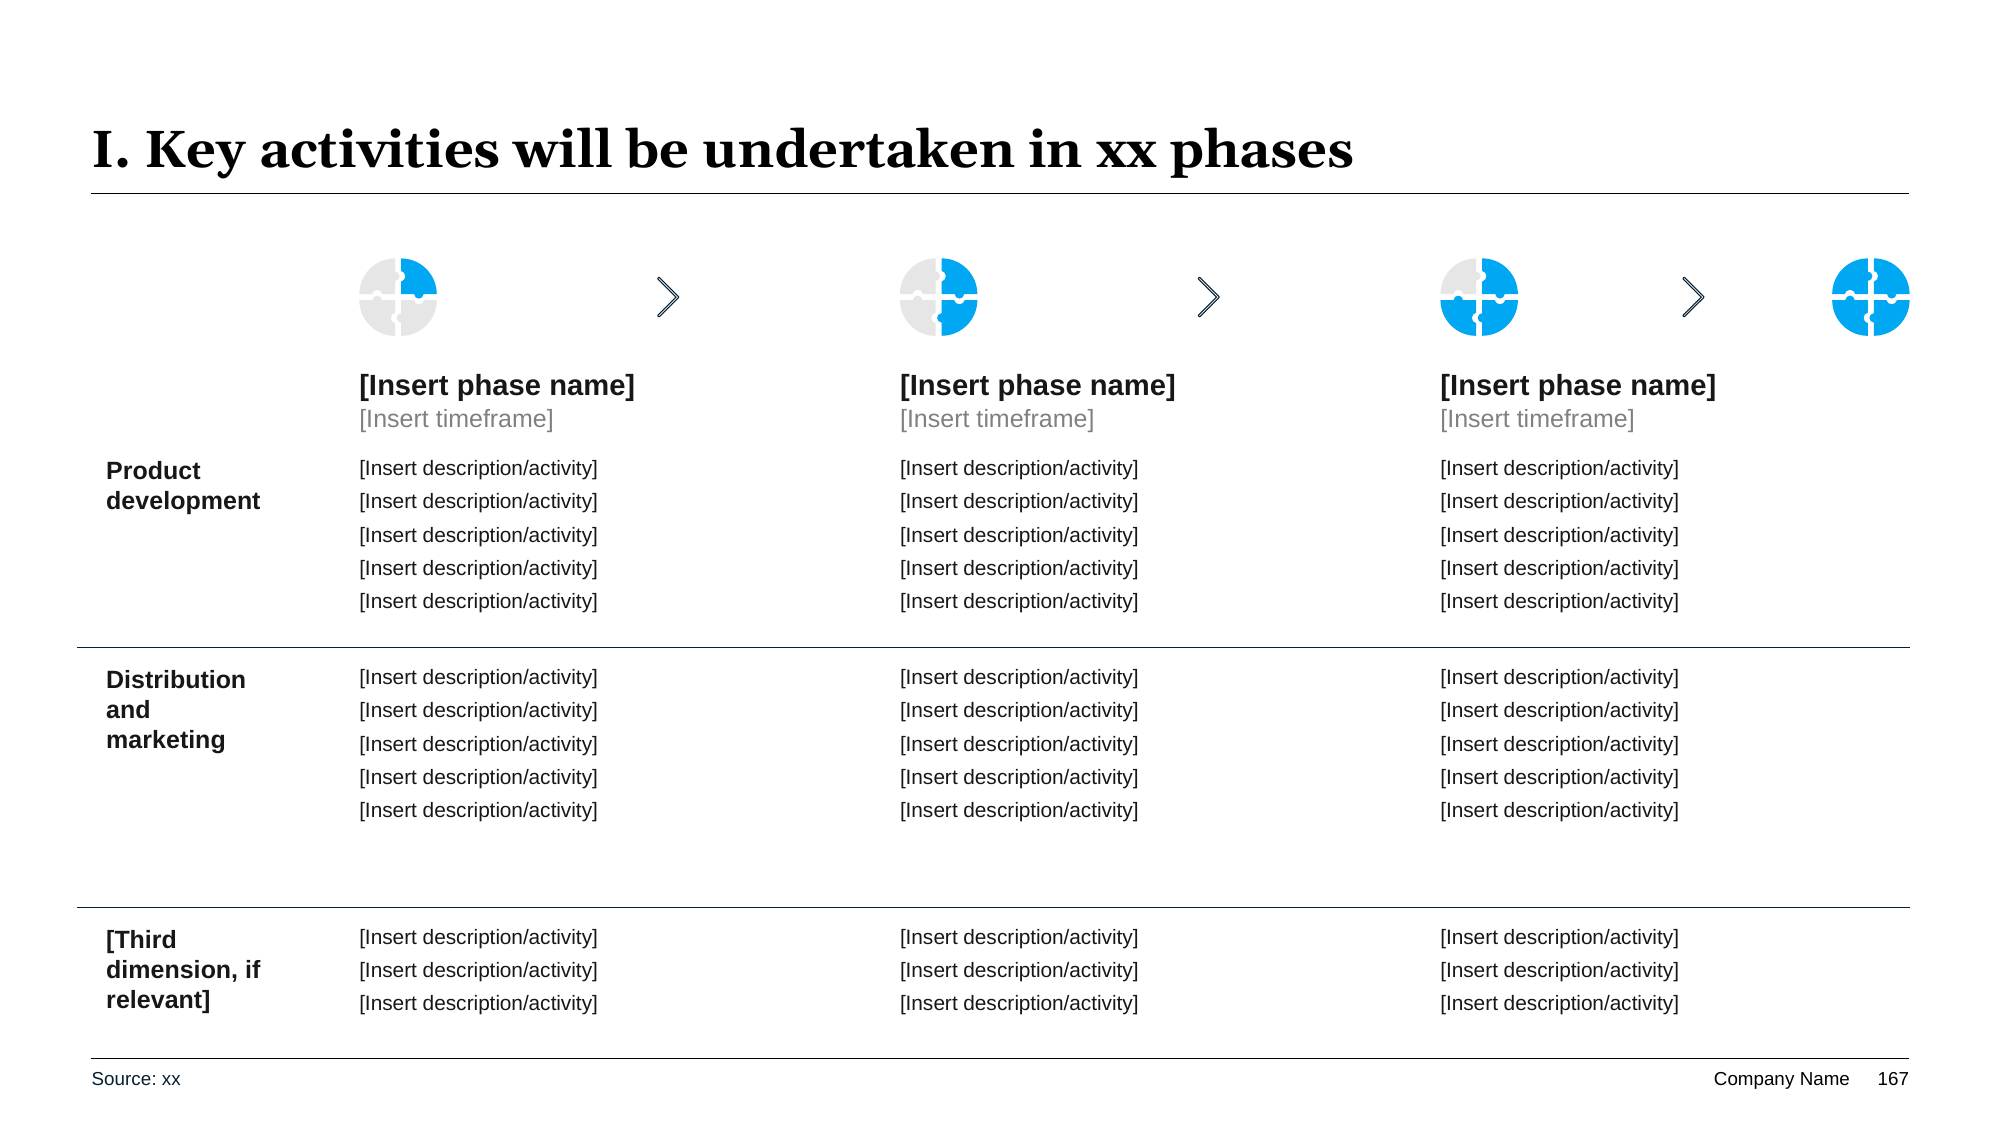

# I. Key activities will be undertaken in xx phases

[Insert phase name]
[Insert phase name]
[Insert phase name]
[Insert timeframe]
[Insert timeframe]
[Insert timeframe]
Product development
[Insert description/activity]
[Insert description/activity]
[Insert description/activity]
[Insert description/activity]
[Insert description/activity]
[Insert description/activity]
[Insert description/activity]
[Insert description/activity]
[Insert description/activity]
[Insert description/activity]
[Insert description/activity]
[Insert description/activity]
[Insert description/activity]
[Insert description/activity]
[Insert description/activity]
Distribution and marketing
[Insert description/activity]
[Insert description/activity]
[Insert description/activity]
[Insert description/activity]
[Insert description/activity]
[Insert description/activity]
[Insert description/activity]
[Insert description/activity]
[Insert description/activity]
[Insert description/activity]
[Insert description/activity]
[Insert description/activity]
[Insert description/activity]
[Insert description/activity]
[Insert description/activity]
[Third dimension, if relevant]
[Insert description/activity]
[Insert description/activity]
[Insert description/activity]
[Insert description/activity]
[Insert description/activity]
[Insert description/activity]
[Insert description/activity]
[Insert description/activity]
[Insert description/activity]
Source: xx